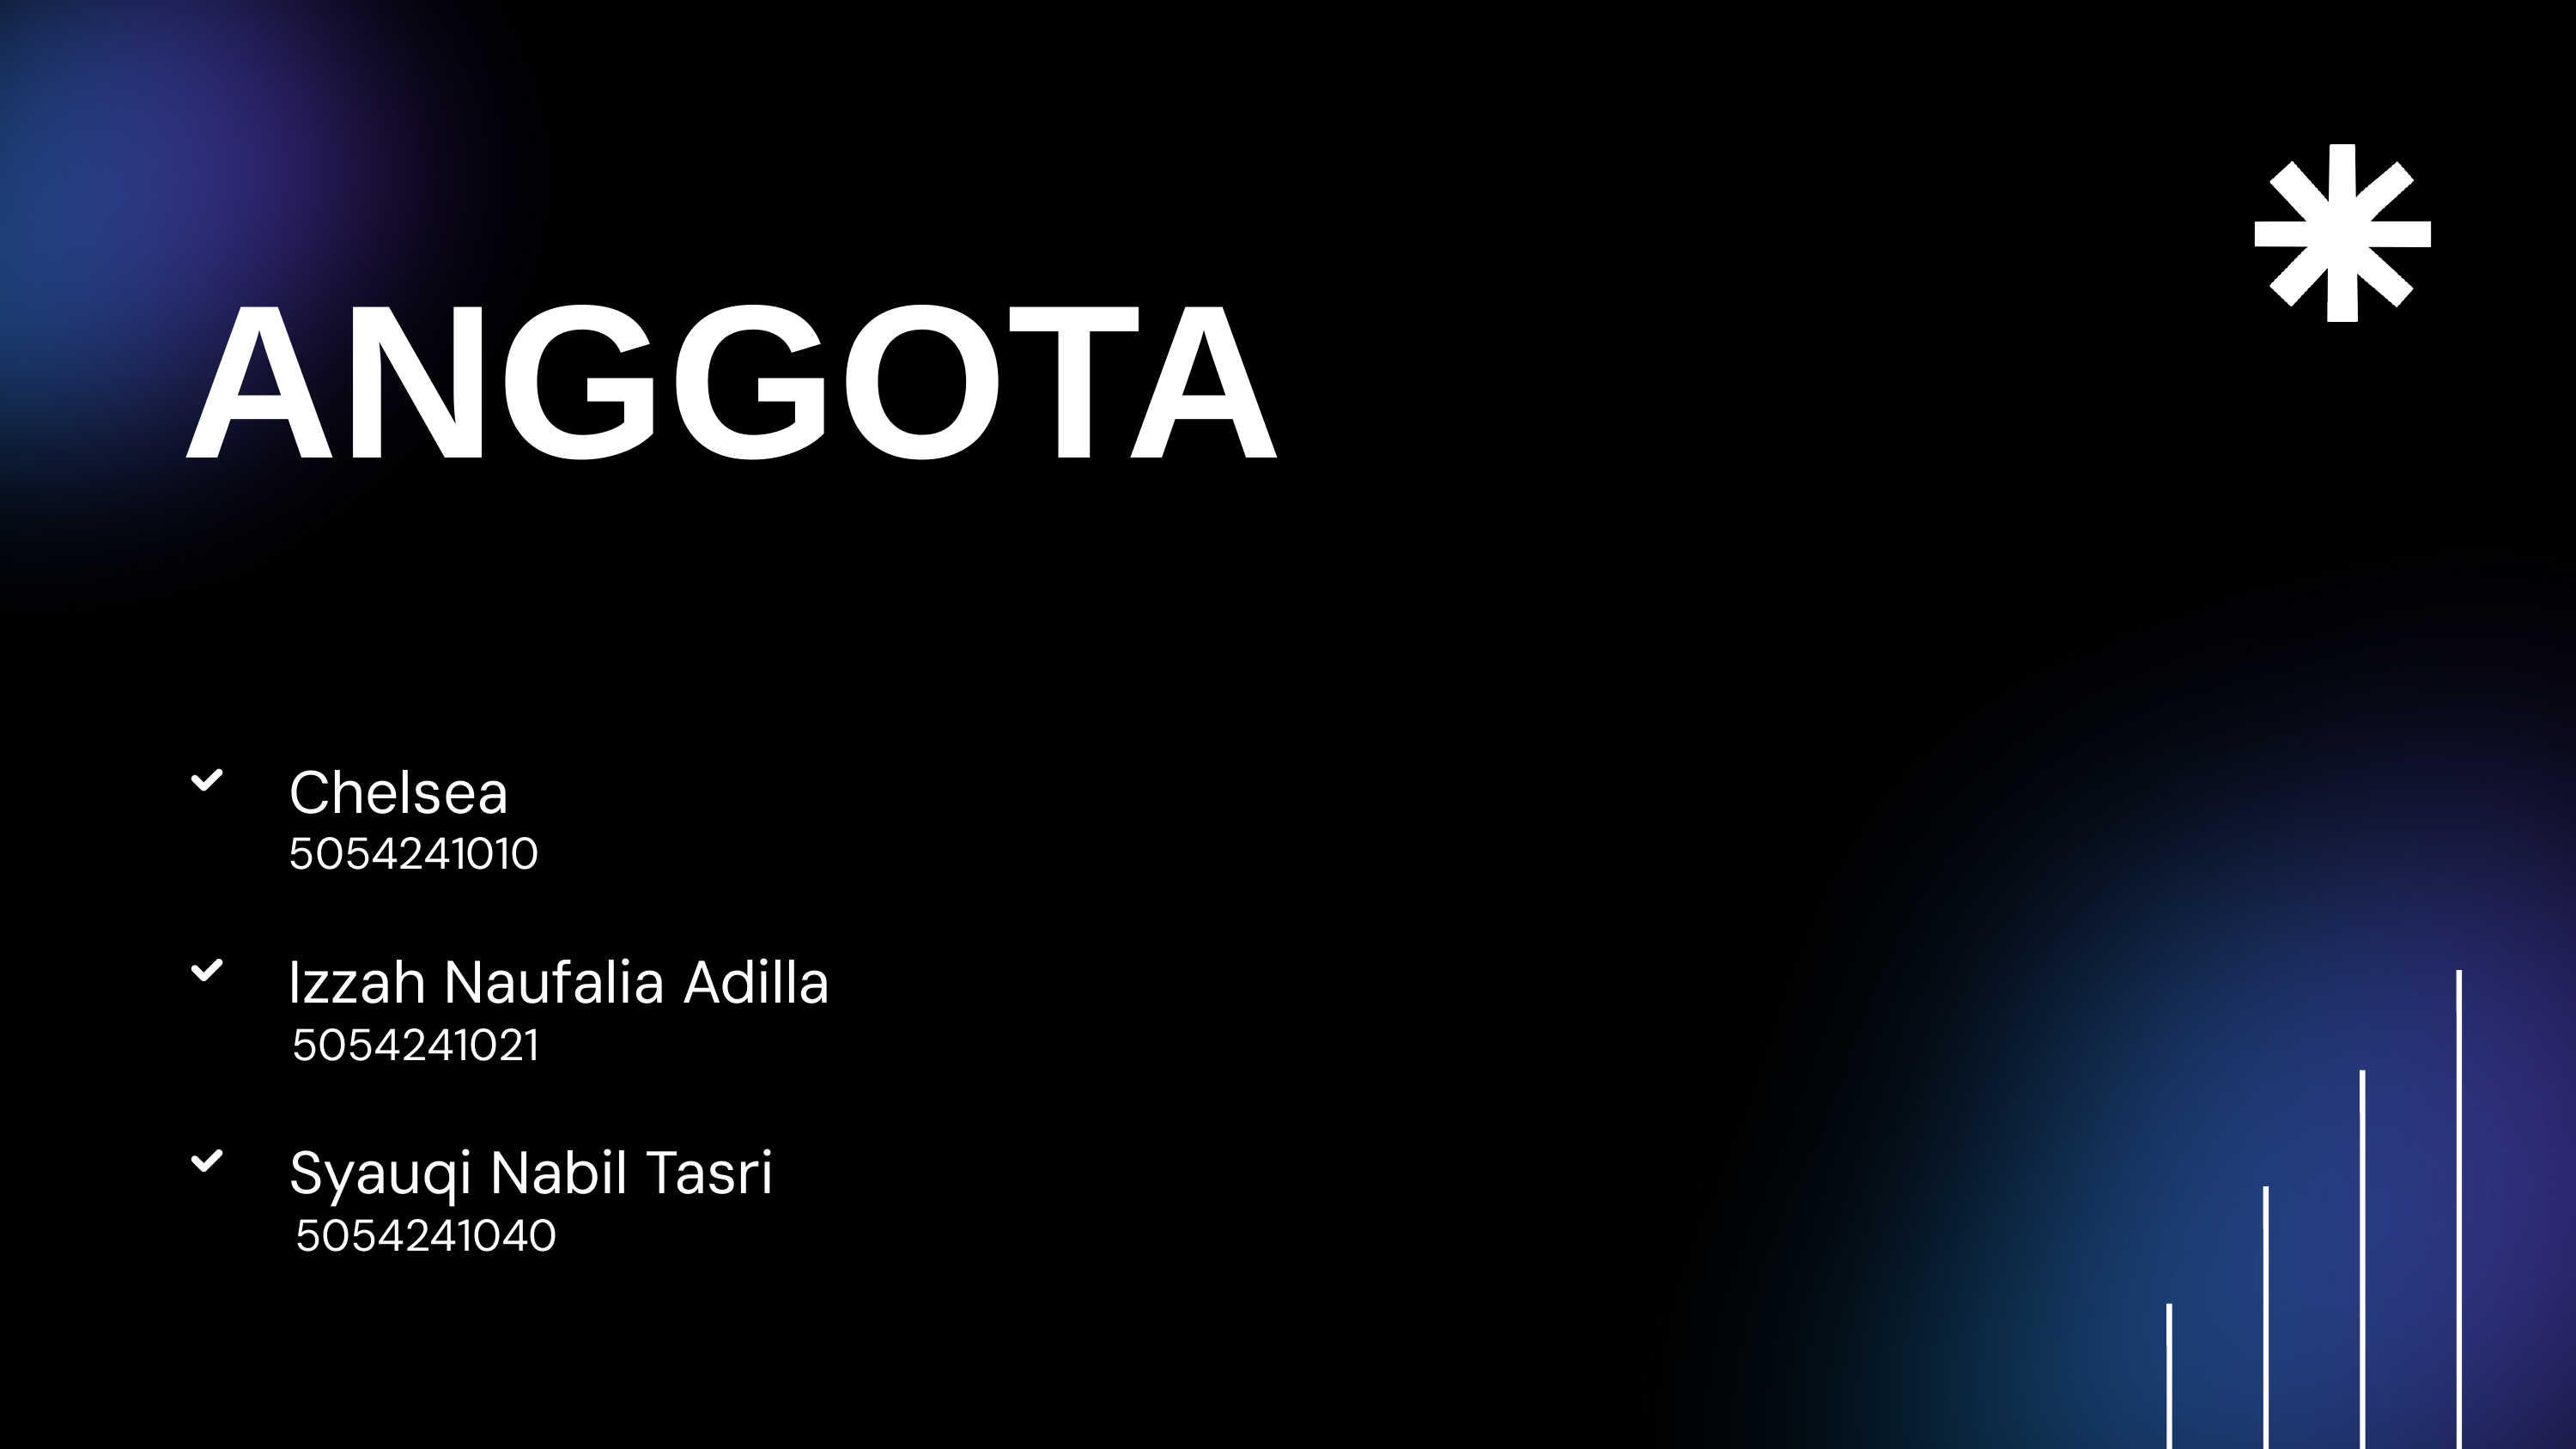

ANGGOTA

Chelsea

5054241010
Izzah Naufalia Adilla

5054241021

Syauqi Nabil Tasri

5054241040